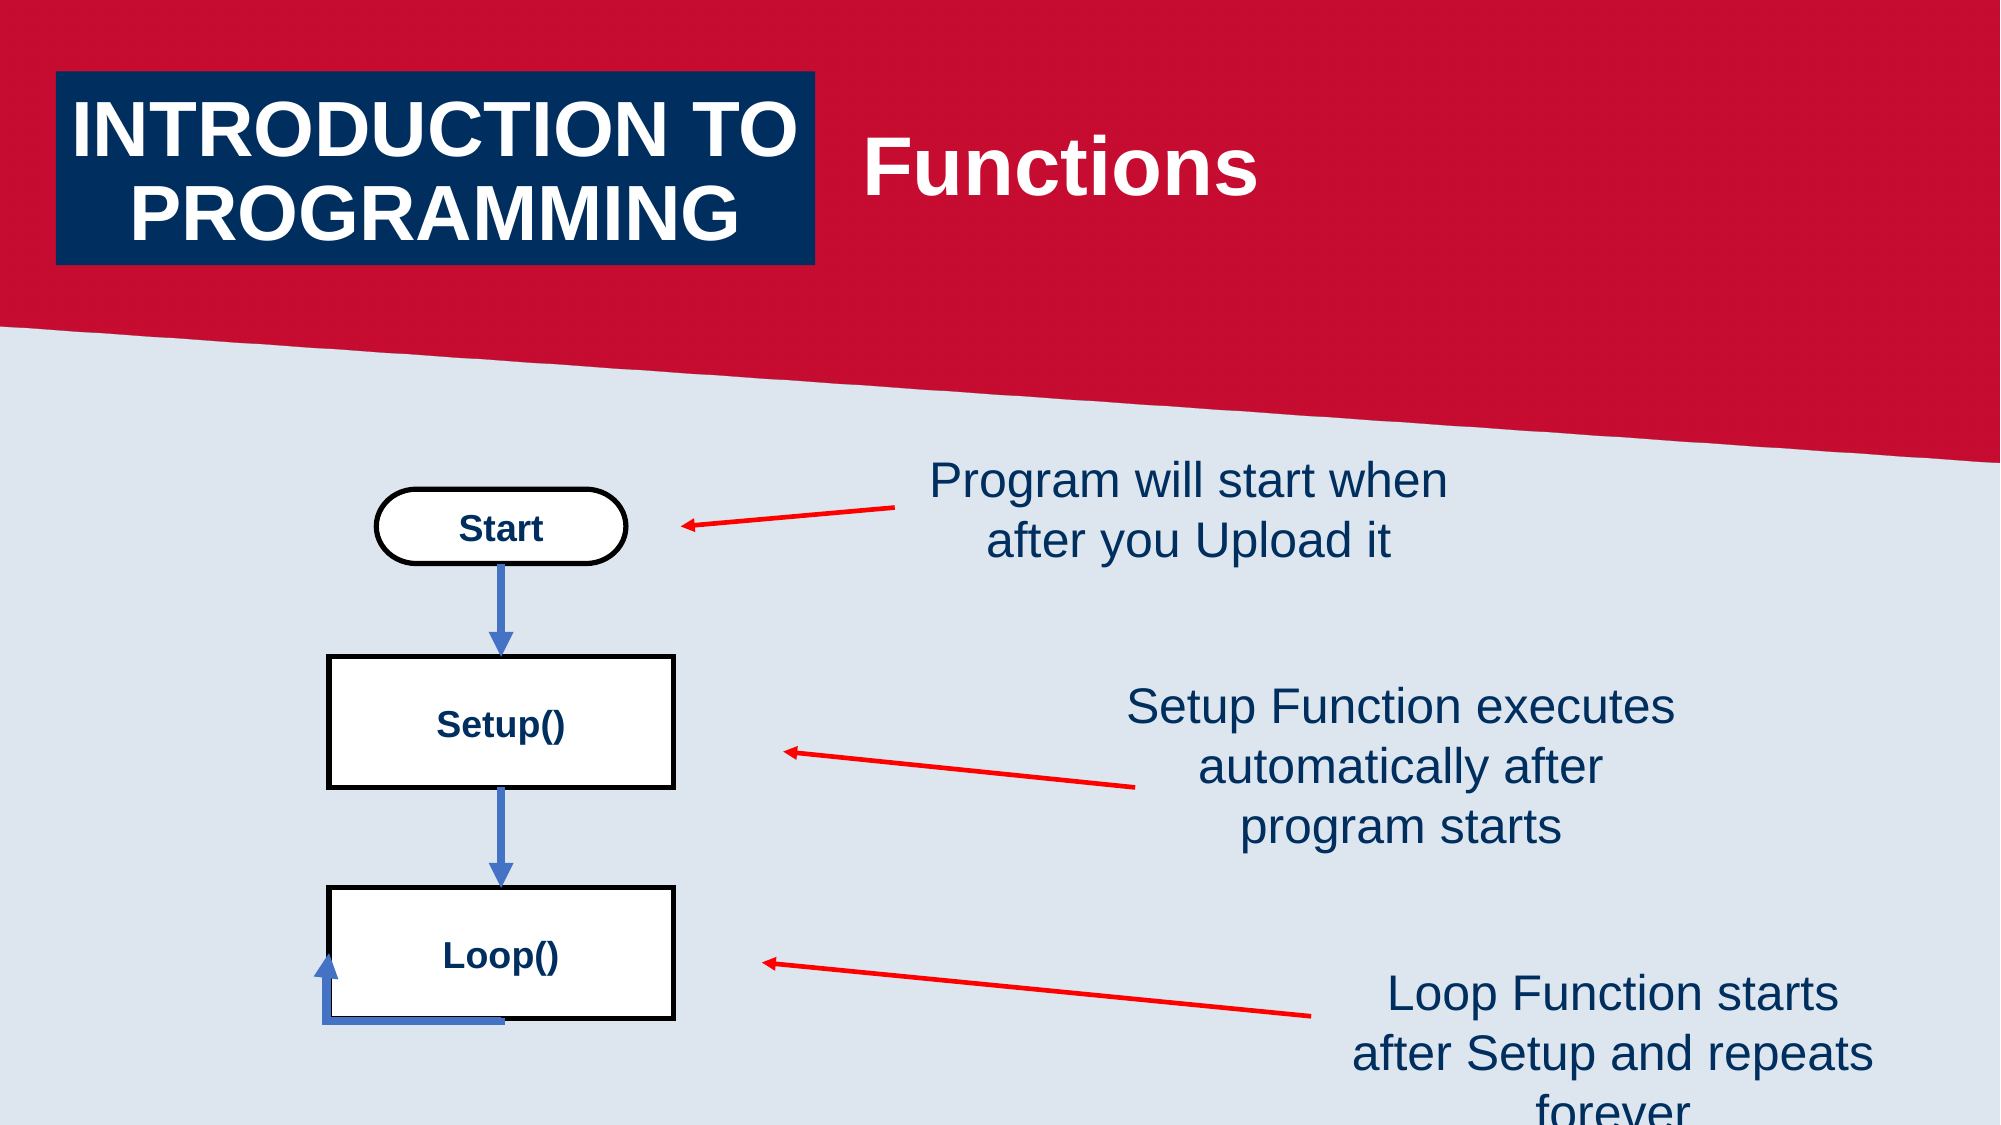

INTRODUCTION TO PROGRAMMING
Functions
Program will start when after you Upload it
Start
Setup()
Setup Function executes automatically after program starts
Loop()
Loop Function starts after Setup and repeats forever